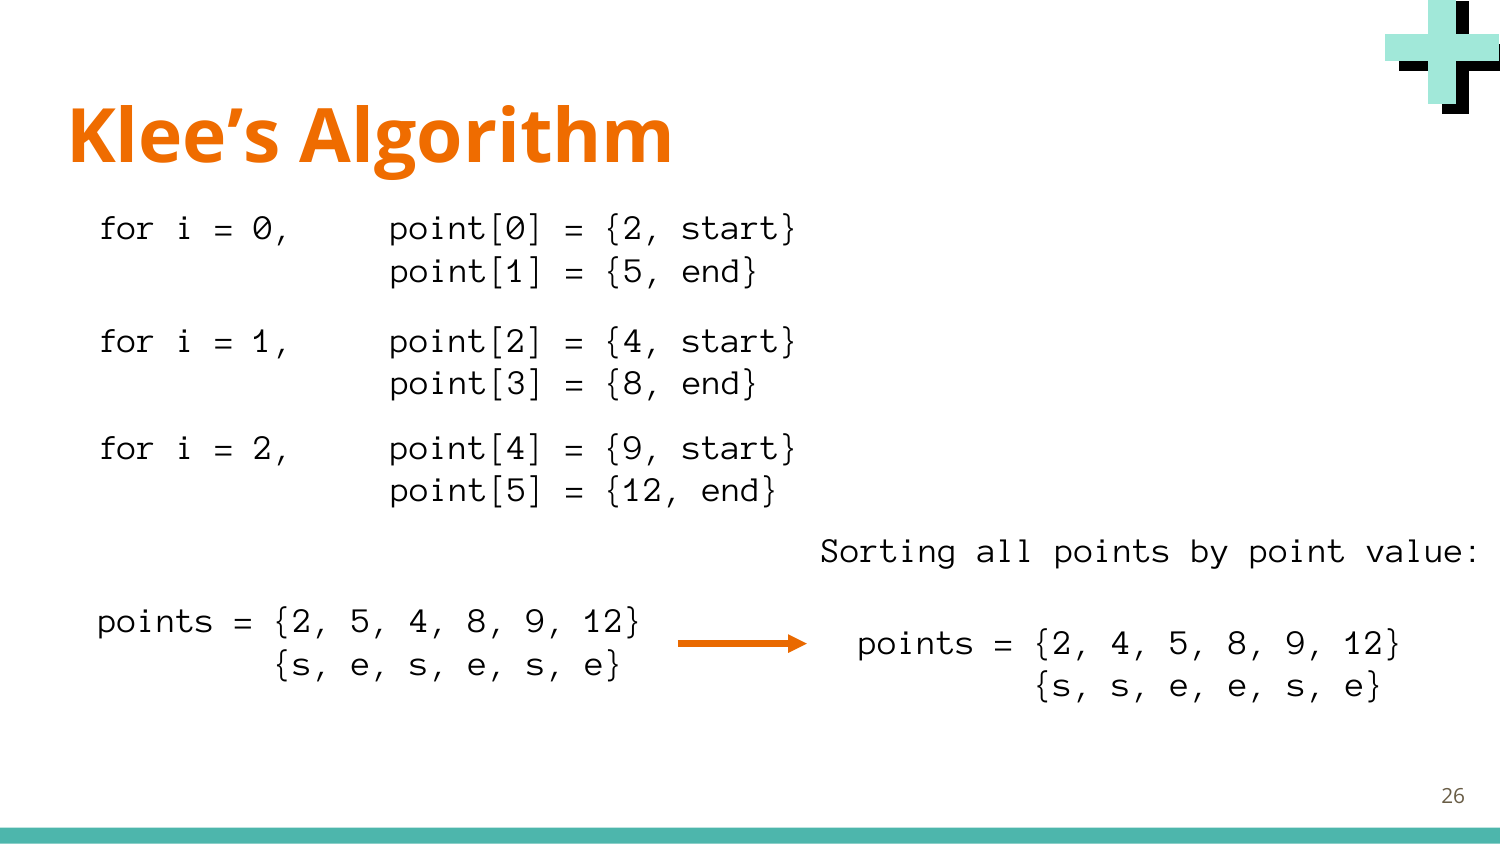

# Klee’s Algorithm
for i = 0,     point[0] = {2, start}
               point[1] = {5, end}

for i = 1,     point[2] = {4, start}
               point[3] = {8, end}
for i = 2,     point[4] = {9, start}
               point[5] = {12, end}
Sorting all points by point value:

points = {2, 5, 4, 8, 9, 12}
         {s, e, s, e, s, e}

points = {2, 4, 5, 8, 9, 12}
         {s, s, e, e, s, e}
26